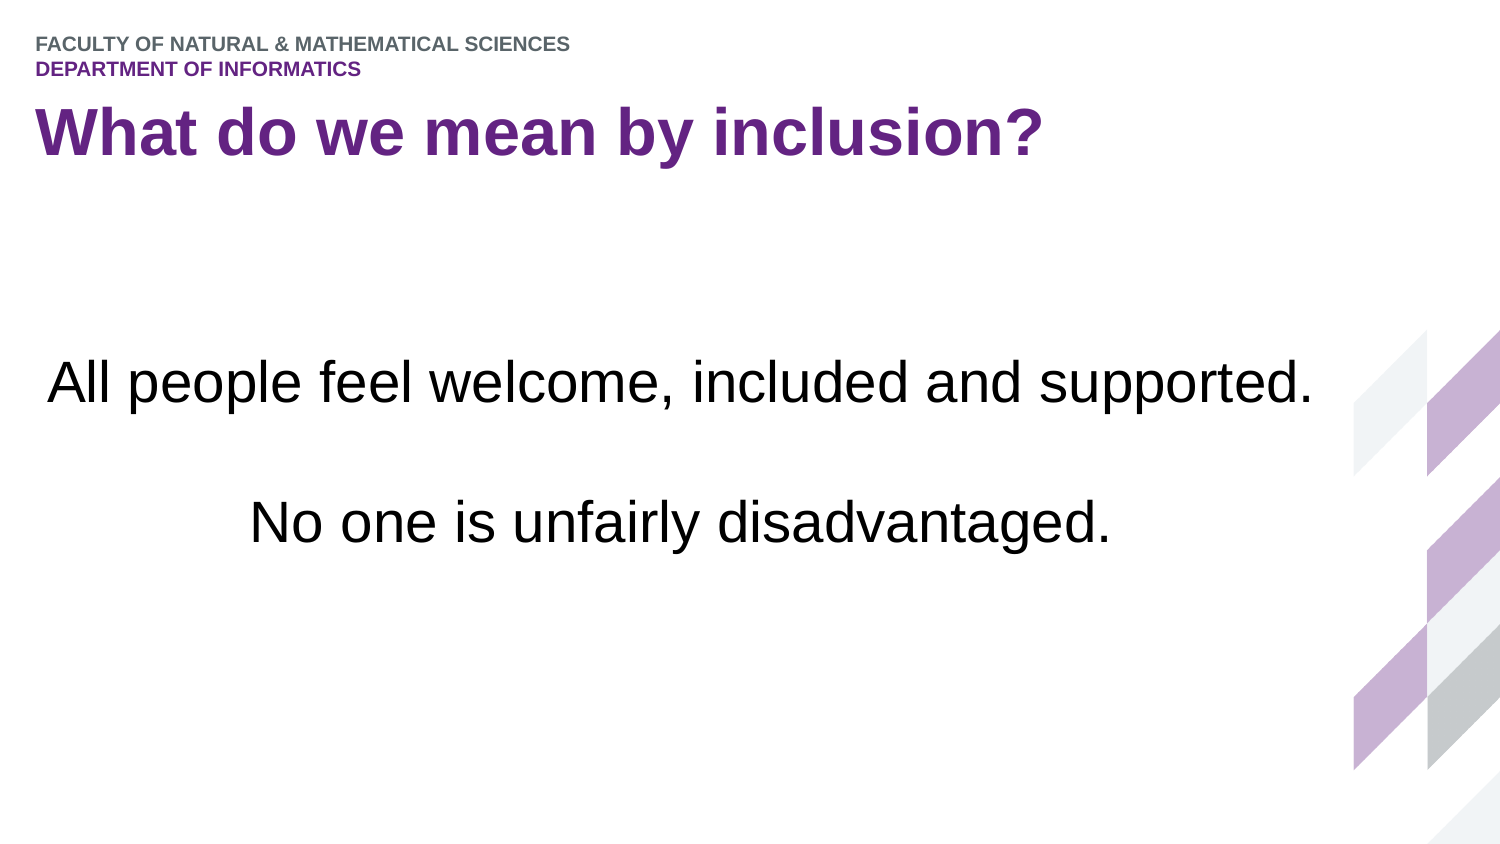

# What do we mean by inclusion?

All people feel welcome, included and supported.

No one is unfairly disadvantaged.